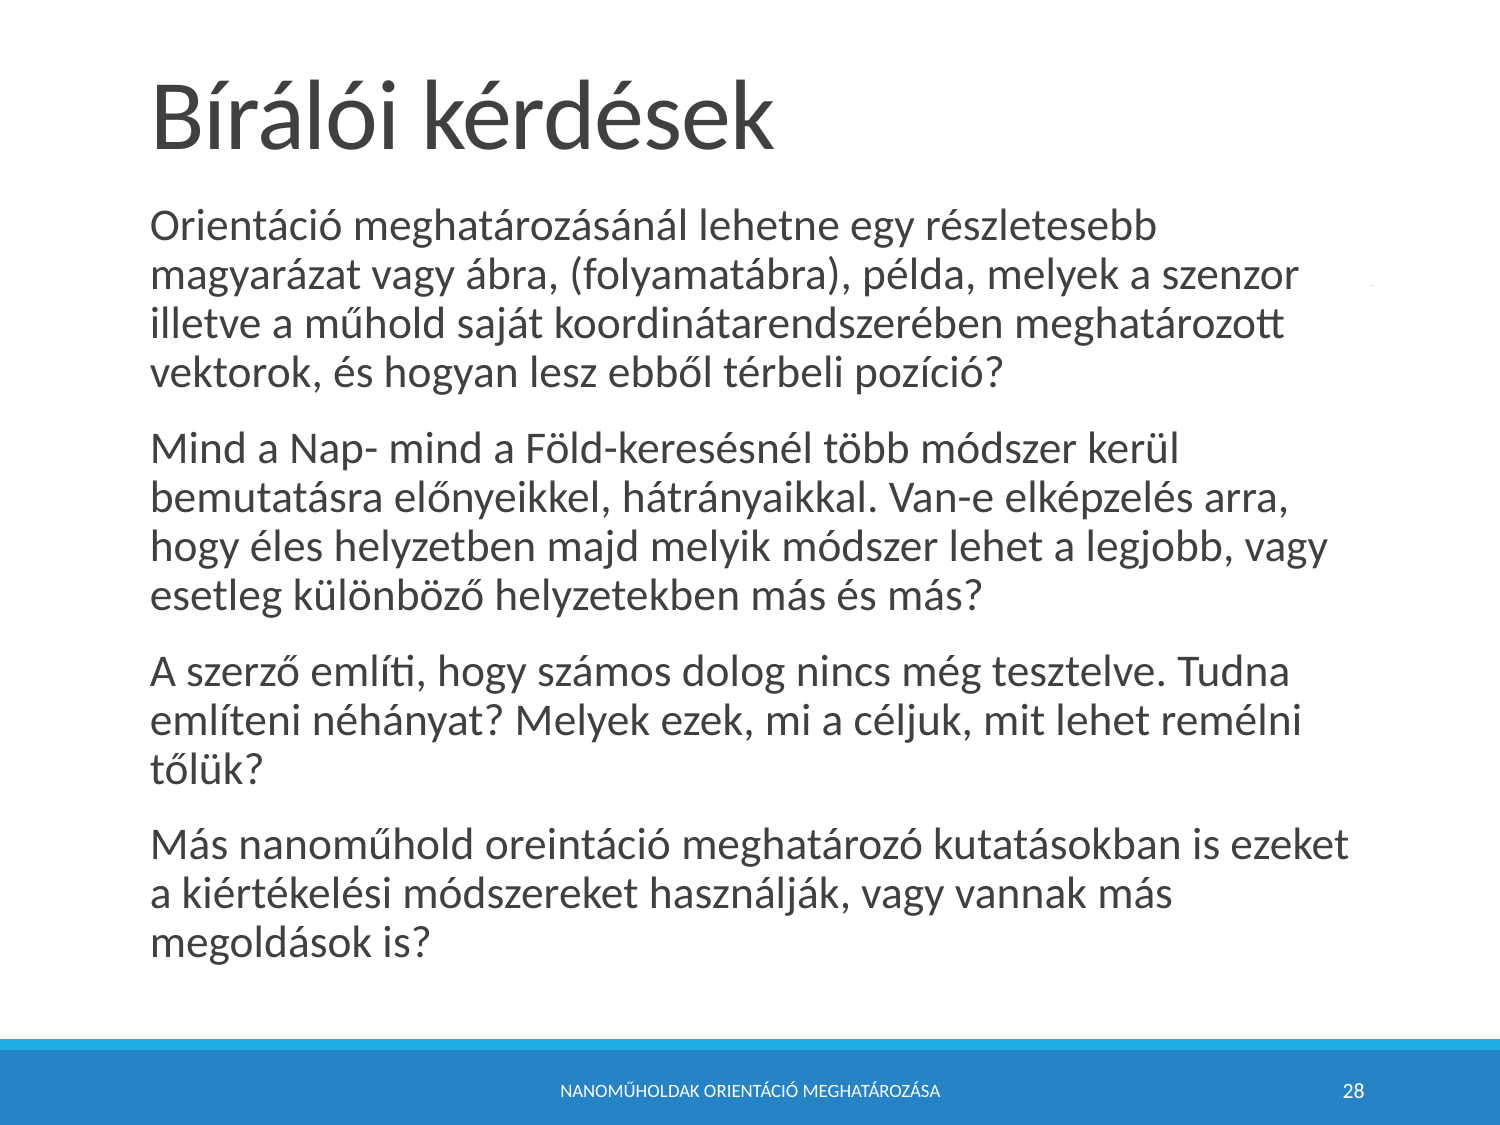

# Bírálói kérdések
Orientáció meghatározásánál lehetne egy részletesebb magyarázat vagy ábra, (folyamatábra), példa, melyek a szenzor illetve a műhold saját koordinátarendszerében meghatározott vektorok, és hogyan lesz ebből térbeli pozíció?
Mind a Nap- mind a Föld-keresésnél több módszer kerül bemutatásra előnyeikkel, hátrányaikkal. Van-e elképzelés arra, hogy éles helyzetben majd melyik módszer lehet a legjobb, vagy esetleg különböző helyzetekben más és más?
A szerző említi, hogy számos dolog nincs még tesztelve. Tudna említeni néhányat? Melyek ezek, mi a céljuk, mit lehet remélni tőlük?
Más nanoműhold oreintáció meghatározó kutatásokban is ezeket a kiértékelési módszereket használják, vagy vannak más megoldások is?
Nanoműholdak orientáció meghatározása
28